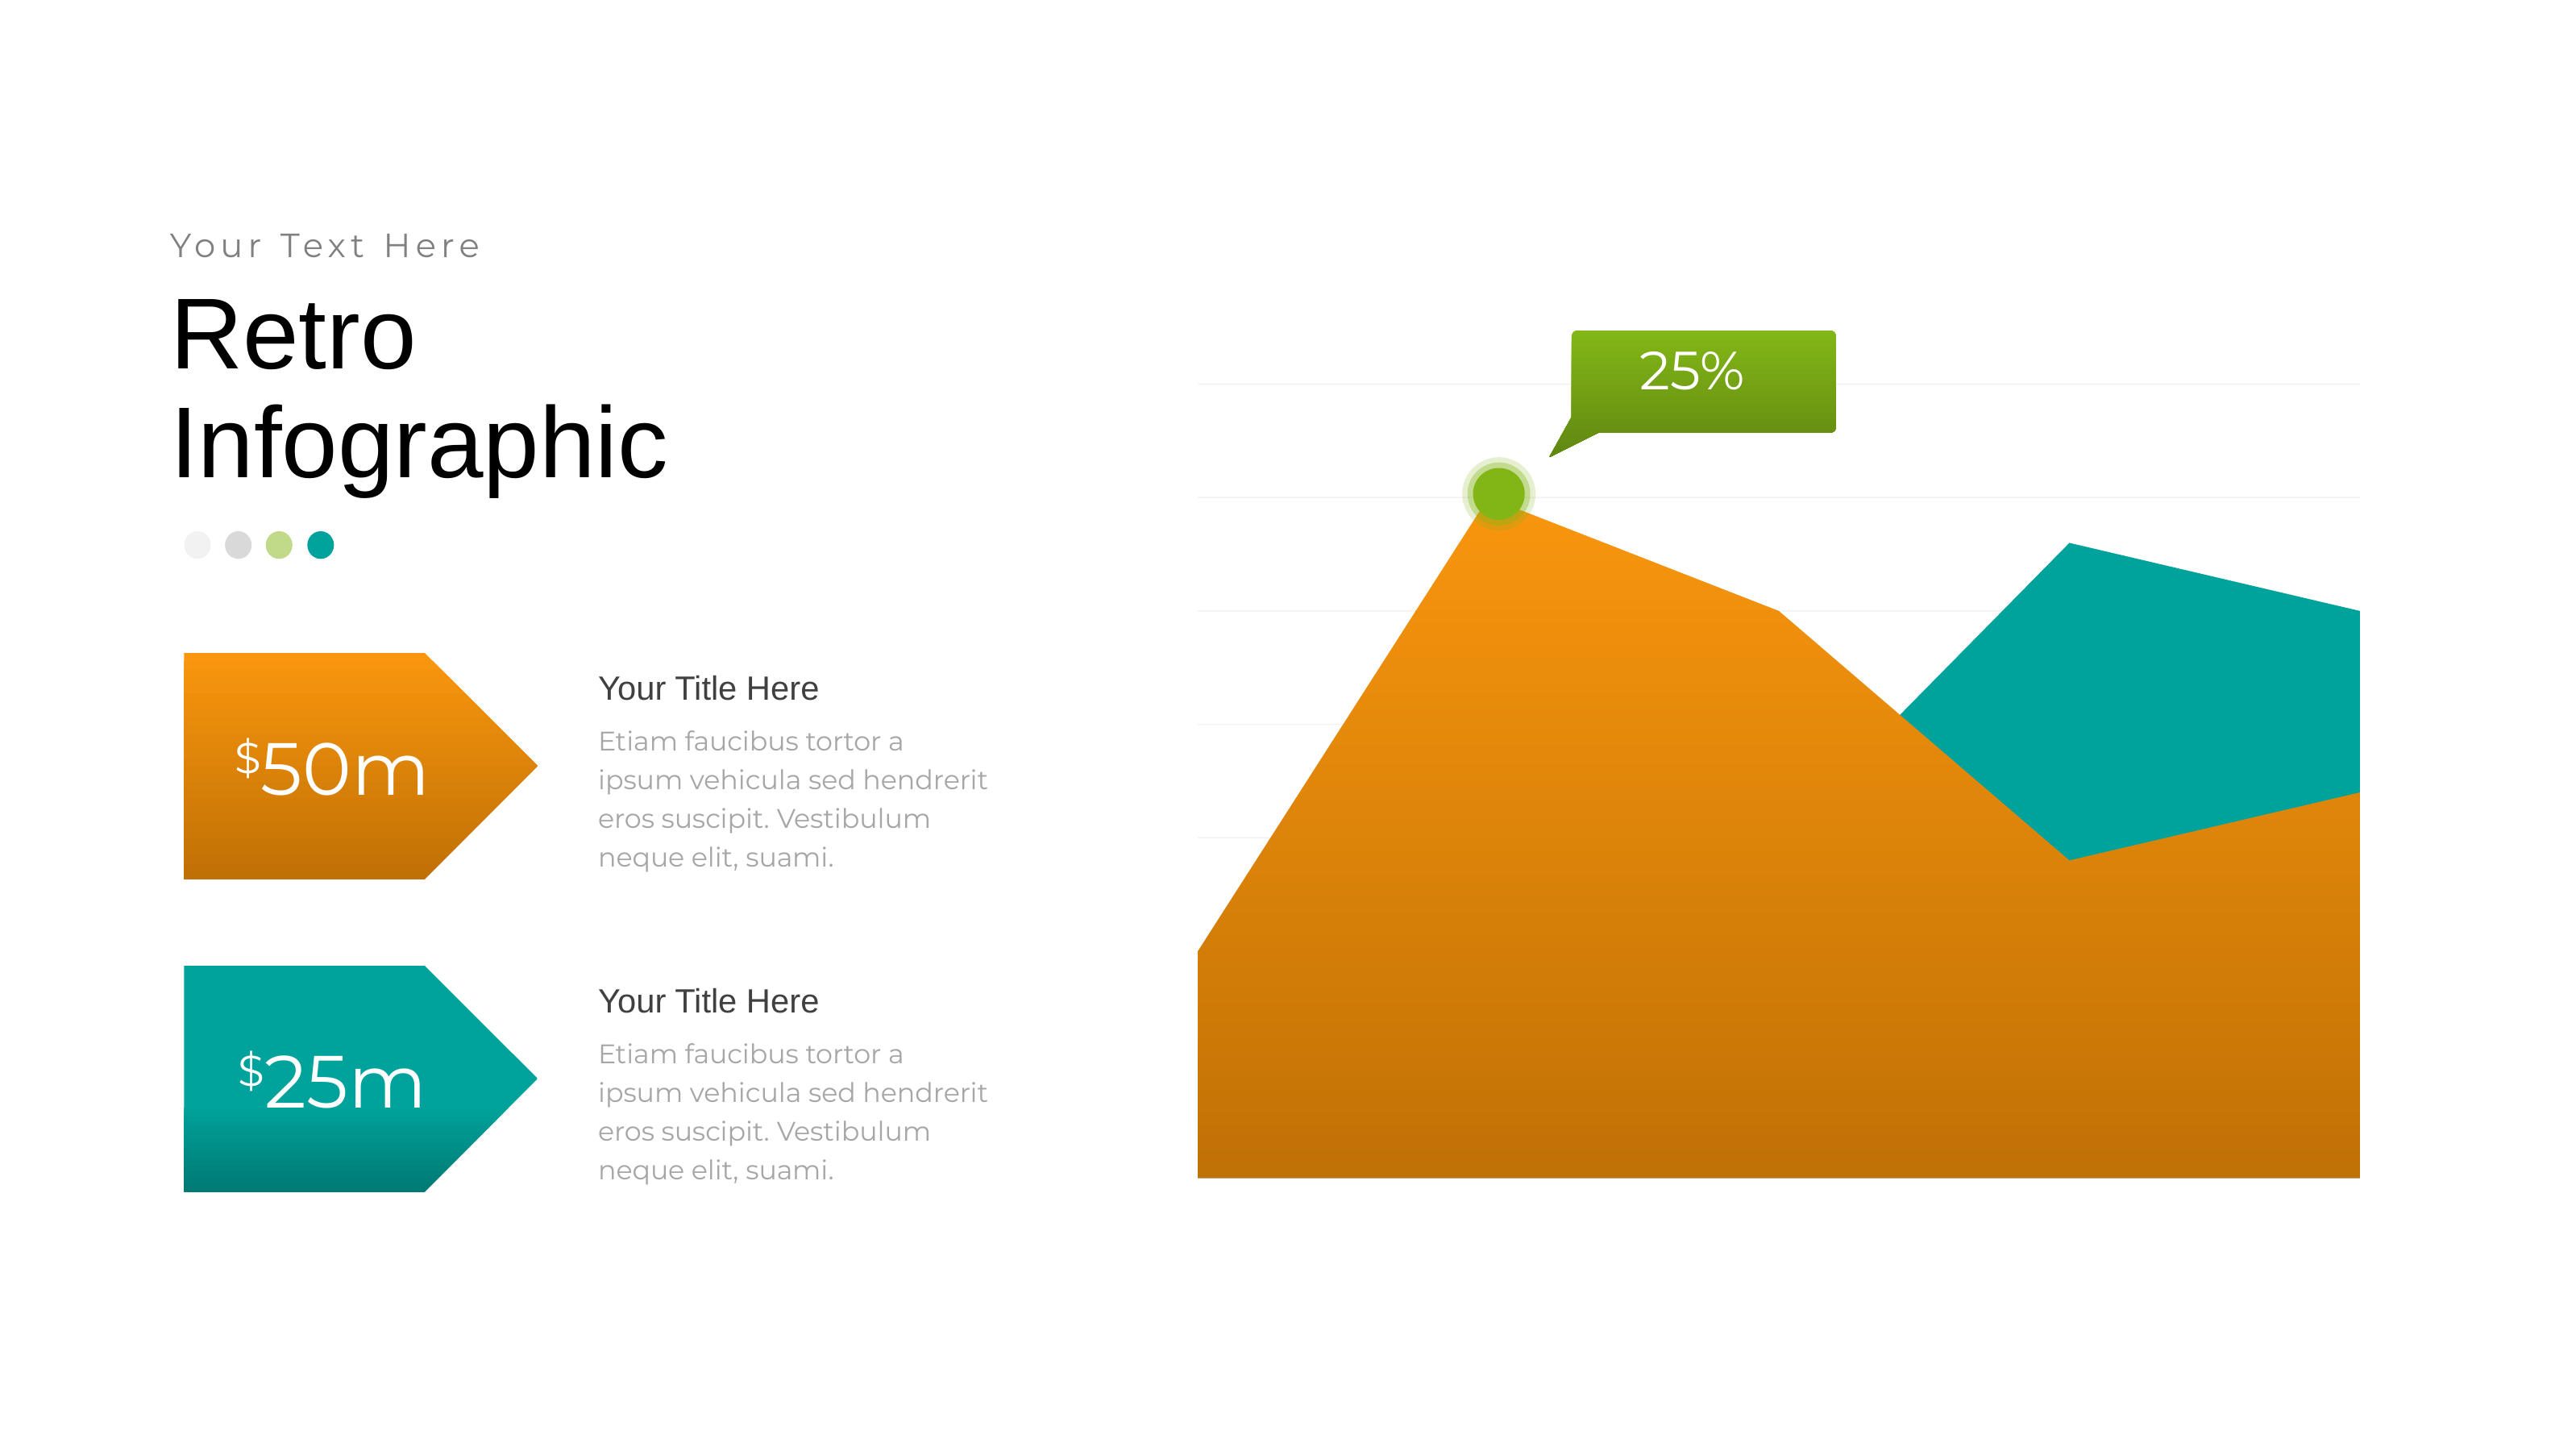

Your Text Here
Retro Infographic
25%

### Chart

| Category | Series 1 | Series 2 |
|---|---|---|
| Step 1 | 10.0 | 3.0 |
| Step 2 | 30.0 | 12.0 |
| Step 3 | 25.0 | 15.0 |
| Step 4 | 14.0 | 28.0 |
| Step 5 | 17.0 | 25.0 |

$50m
Your Title Here
Etiam faucibus tortor a ipsum vehicula sed hendrerit eros suscipit. Vestibulum neque elit, suami.
$25m
Your Title Here
Etiam faucibus tortor a ipsum vehicula sed hendrerit eros suscipit. Vestibulum neque elit, suami.